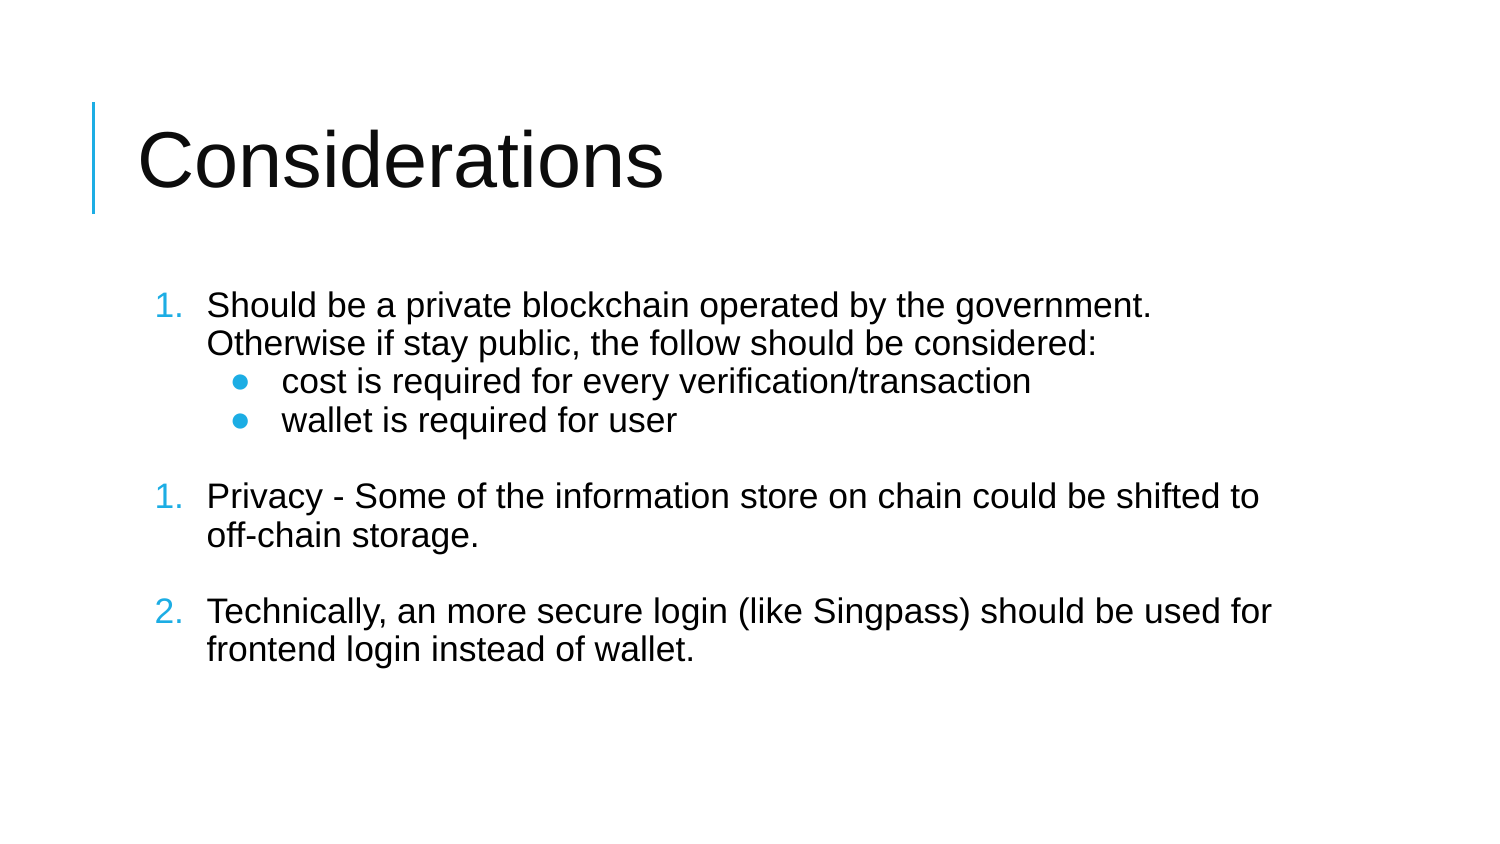

# Considerations
Should be a private blockchain operated by the government. Otherwise if stay public, the follow should be considered:
cost is required for every verification/transaction
wallet is required for user

Privacy - Some of the information store on chain could be shifted to off-chain storage.

Technically, an more secure login (like Singpass) should be used for frontend login instead of wallet.